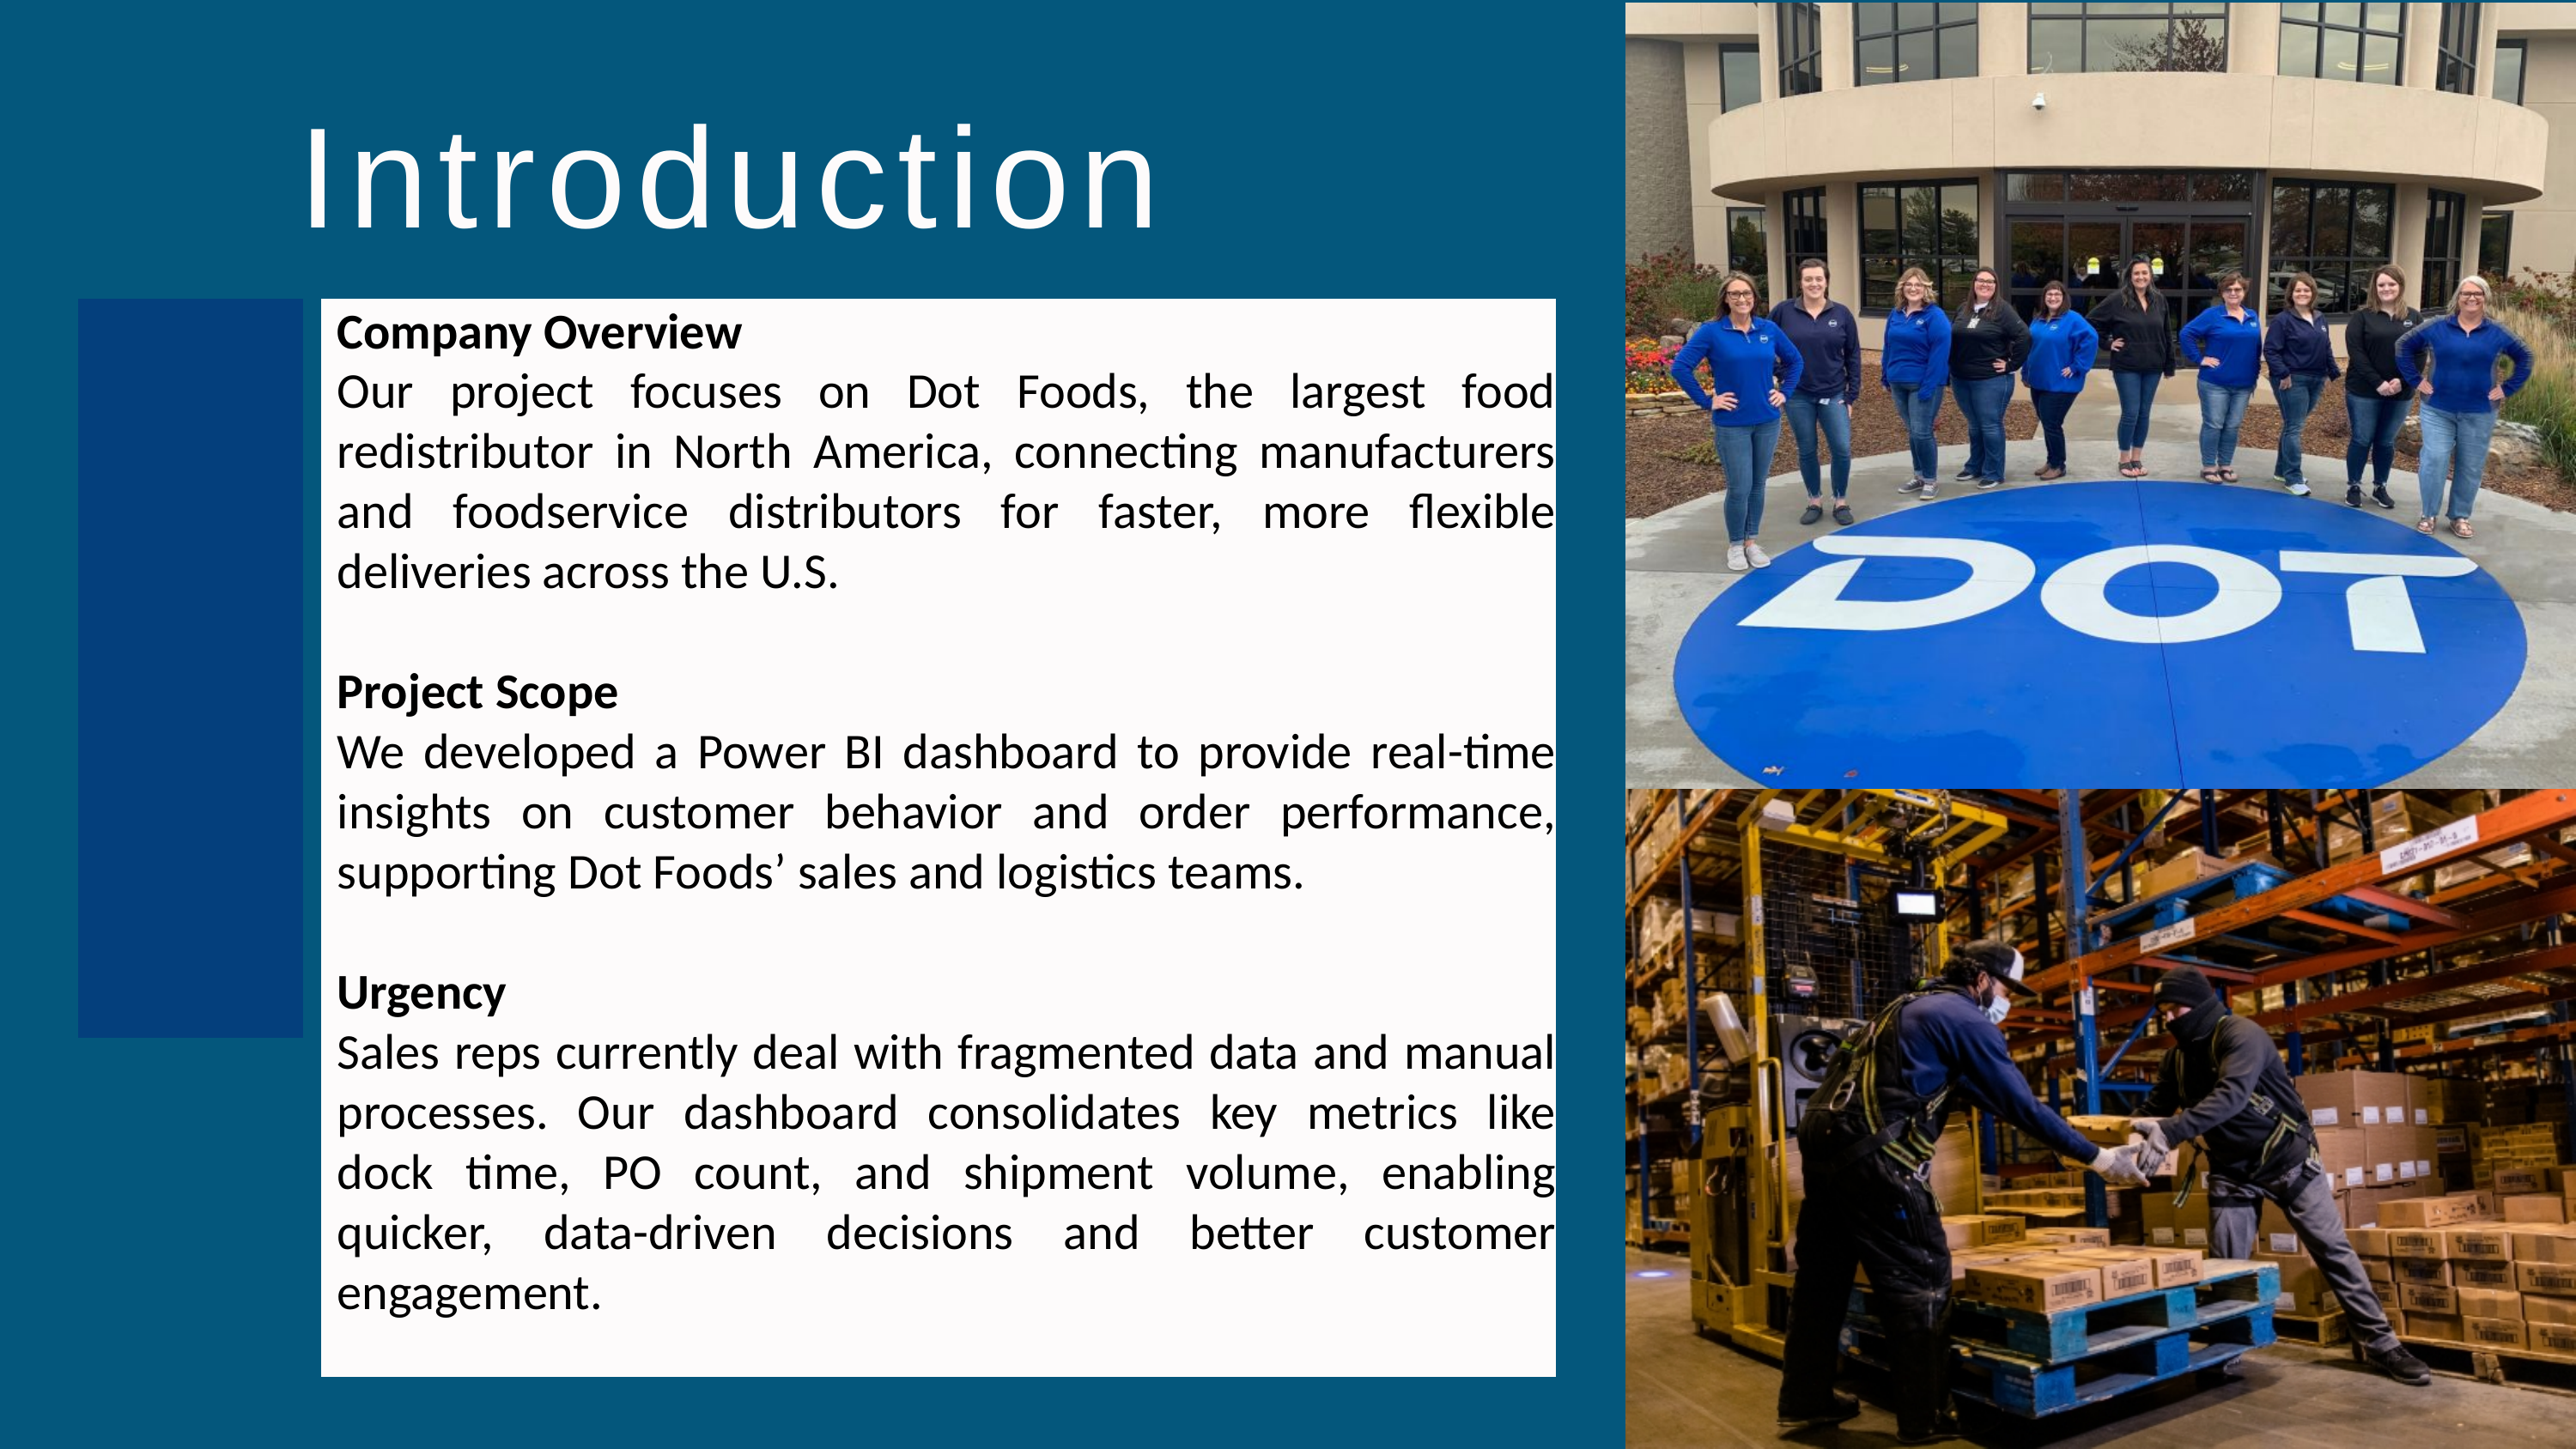

Introduction

Company Overview
Our project focuses on Dot Foods, the largest food redistributor in North America, connecting manufacturers and foodservice distributors for faster, more flexible deliveries across the U.S.

Project Scope
We developed a Power BI dashboard to provide real-time insights on customer behavior and order performance, supporting Dot Foods’ sales and logistics teams.

Urgency
Sales reps currently deal with fragmented data and manual processes. Our dashboard consolidates key metrics like dock time, PO count, and shipment volume, enabling quicker, data-driven decisions and better customer engagement.